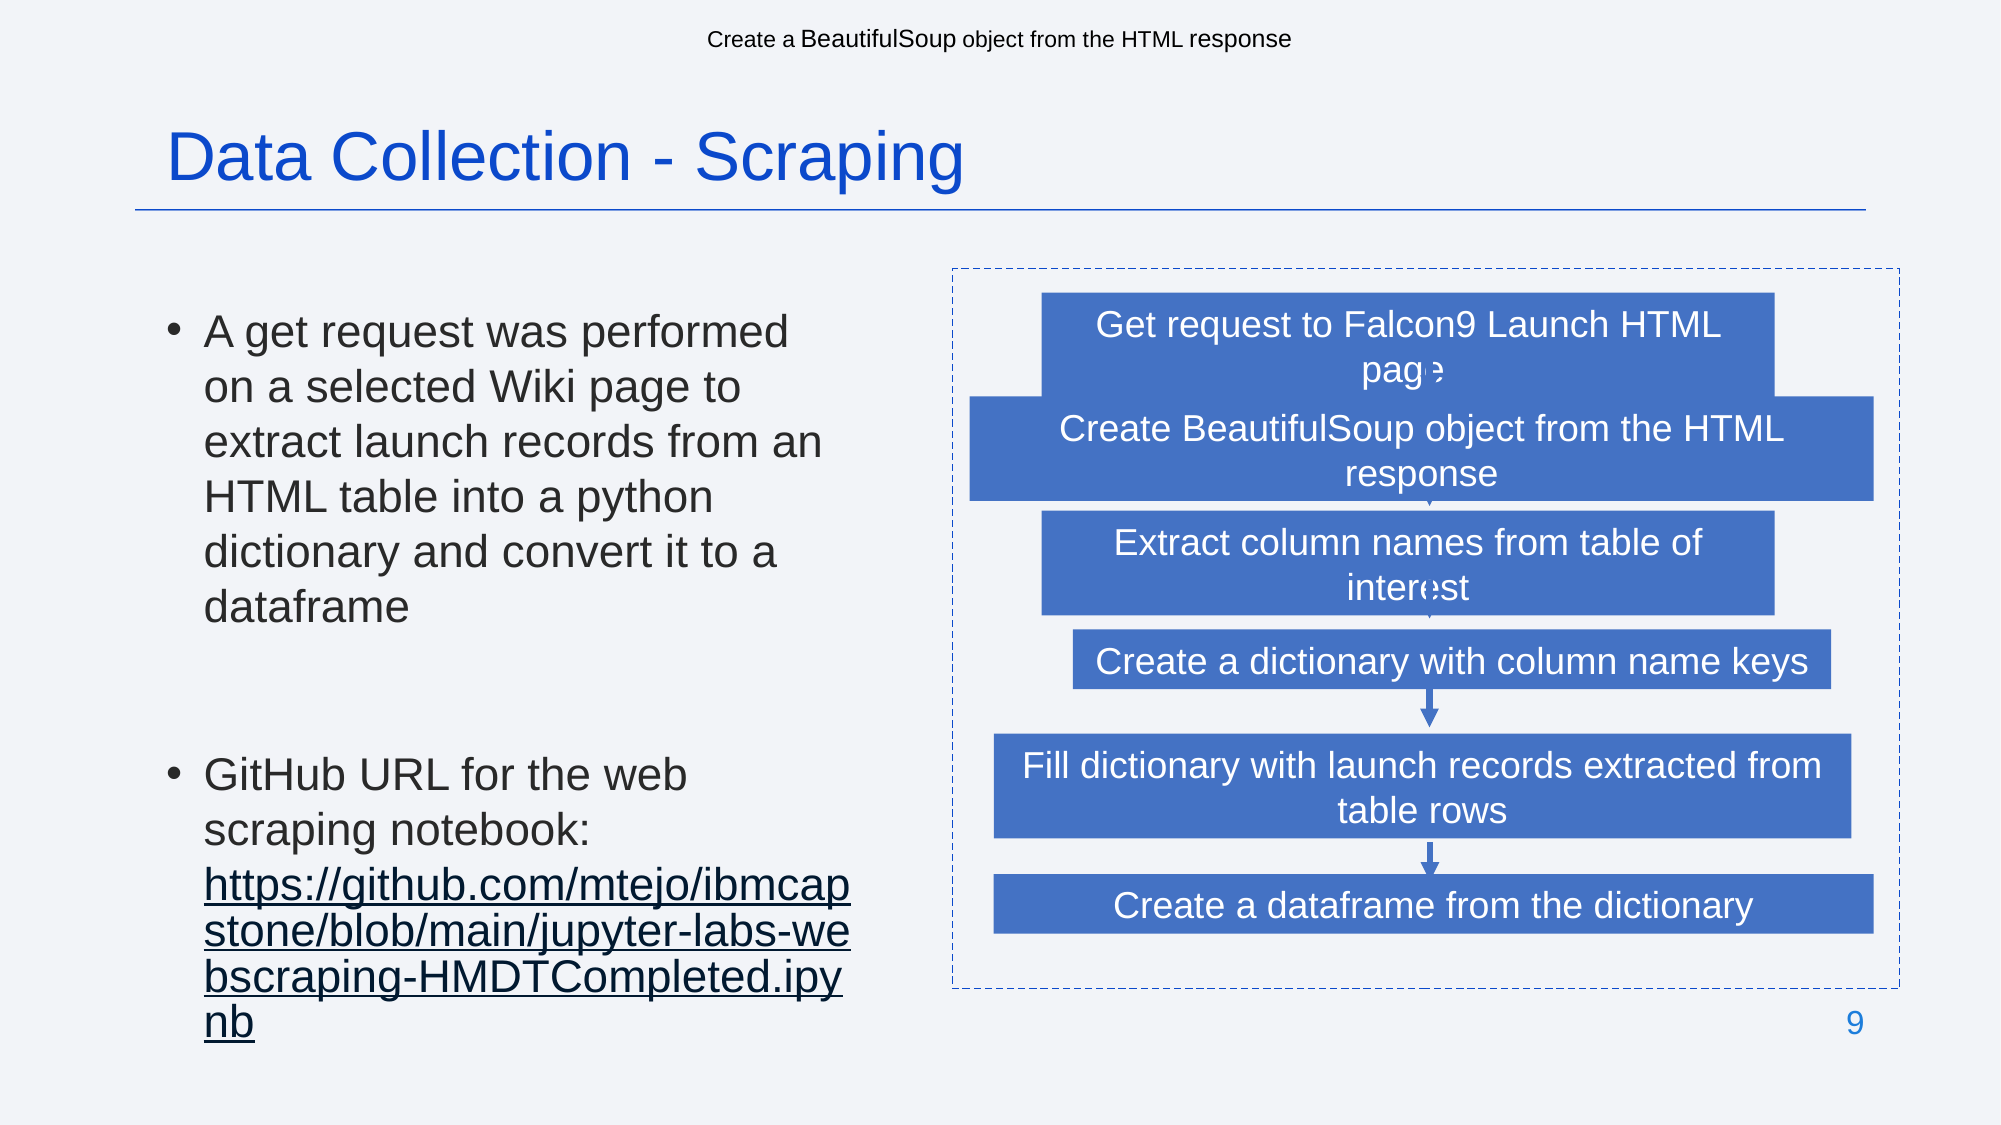

Create a BeautifulSoup object from the HTML response

Data Collection - Scraping

Get request to Falcon9 Launch HTML page
A get request was performed on a selected Wiki page to extract launch records from an HTML table into a python dictionary and convert it to a dataframe

GitHub URL for the web scraping notebook: https://github.com/mtejo/ibmcapstone/blob/main/jupyter-labs-webscraping-HMDTCompleted.ipynb
Create BeautifulSoup object from the HTML response
Extract column names from table of interest
Create a dictionary with column name keys
Fill dictionary with launch records extracted from table rows
Create a dataframe from the dictionary
9